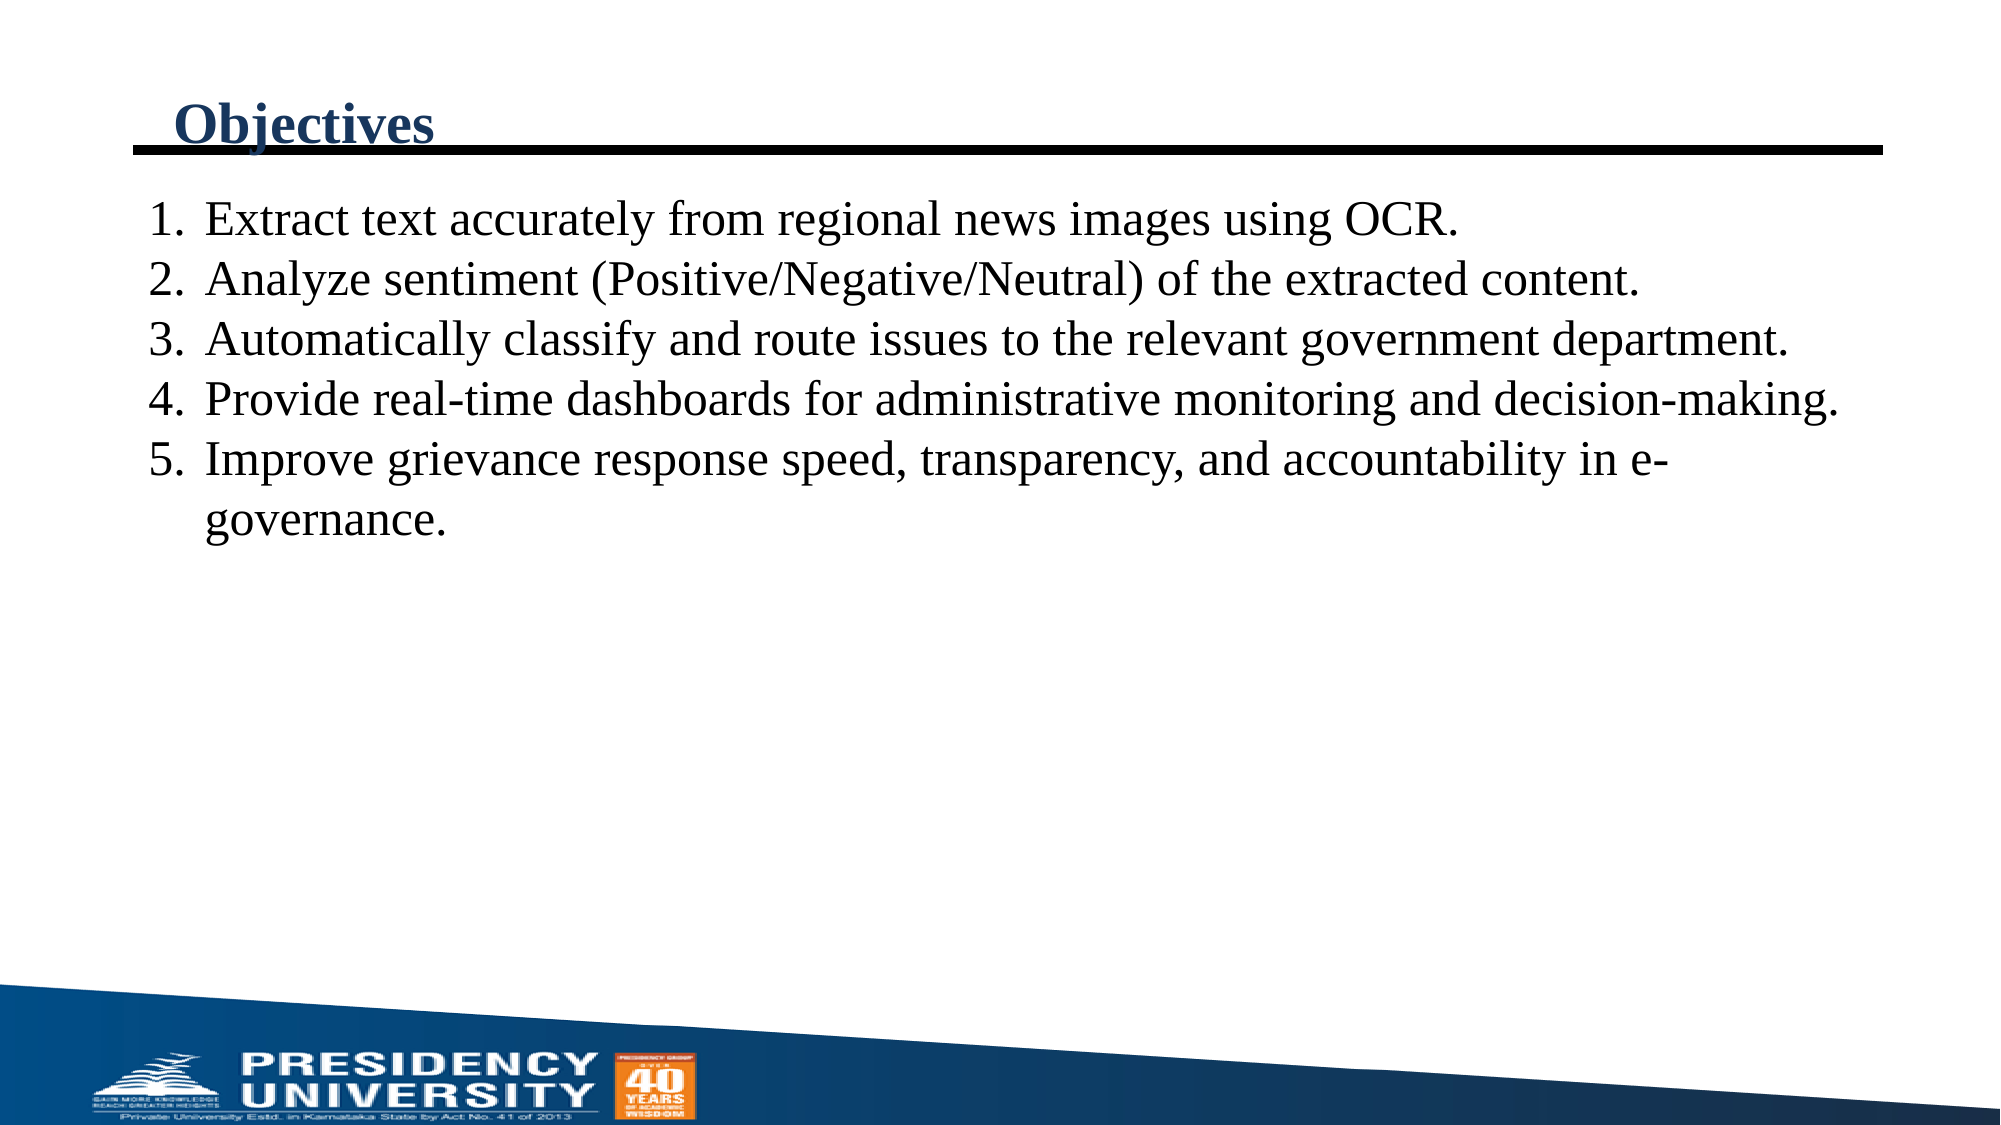

# Objectives
Extract text accurately from regional news images using OCR.
Analyze sentiment (Positive/Negative/Neutral) of the extracted content.
Automatically classify and route issues to the relevant government department.
Provide real-time dashboards for administrative monitoring and decision-making.
Improve grievance response speed, transparency, and accountability in e-governance.